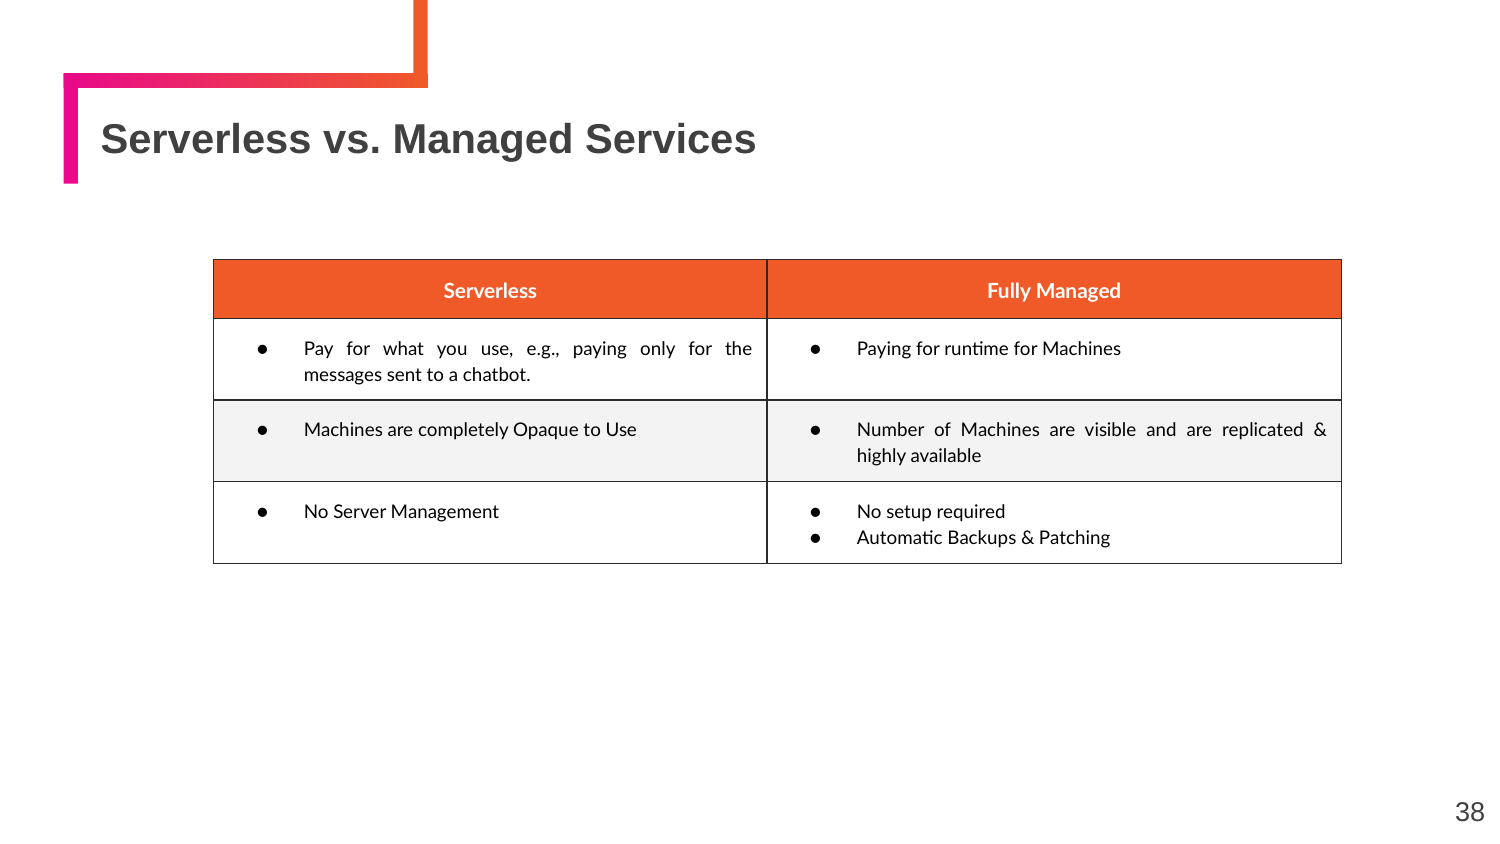

# Serverless vs. Managed Services
| Serverless | Fully Managed |
| --- | --- |
| Pay for what you use, e.g., paying only for the messages sent to a chatbot. | Paying for runtime for Machines |
| Machines are completely Opaque to Use | Number of Machines are visible and are replicated & highly available |
| No Server Management | No setup required Automatic Backups & Patching |
38